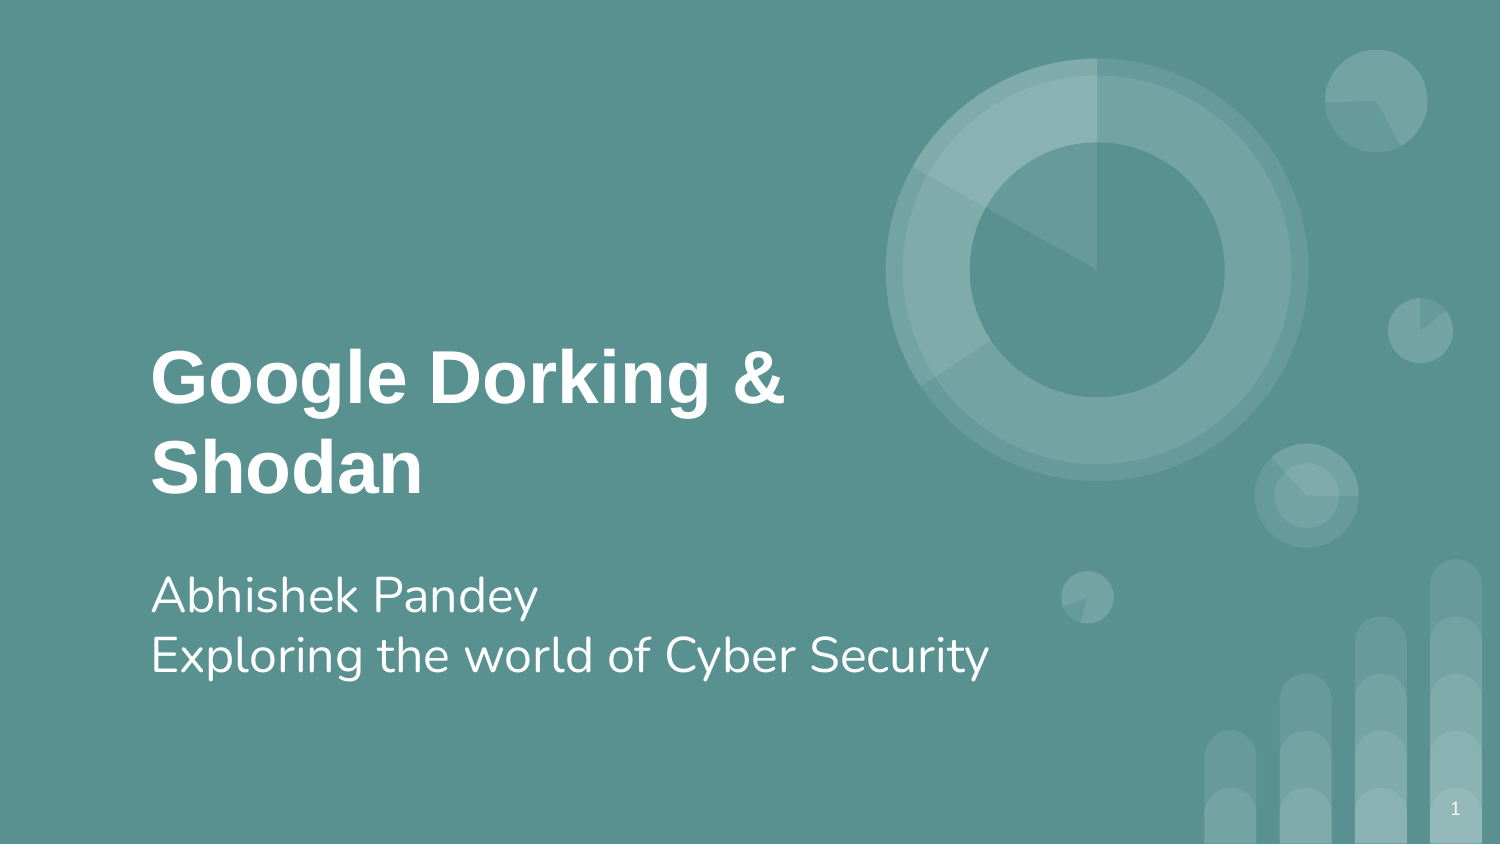

# Google Dorking & Shodan
Abhishek Pandey
Exploring the world of Cyber Security

1